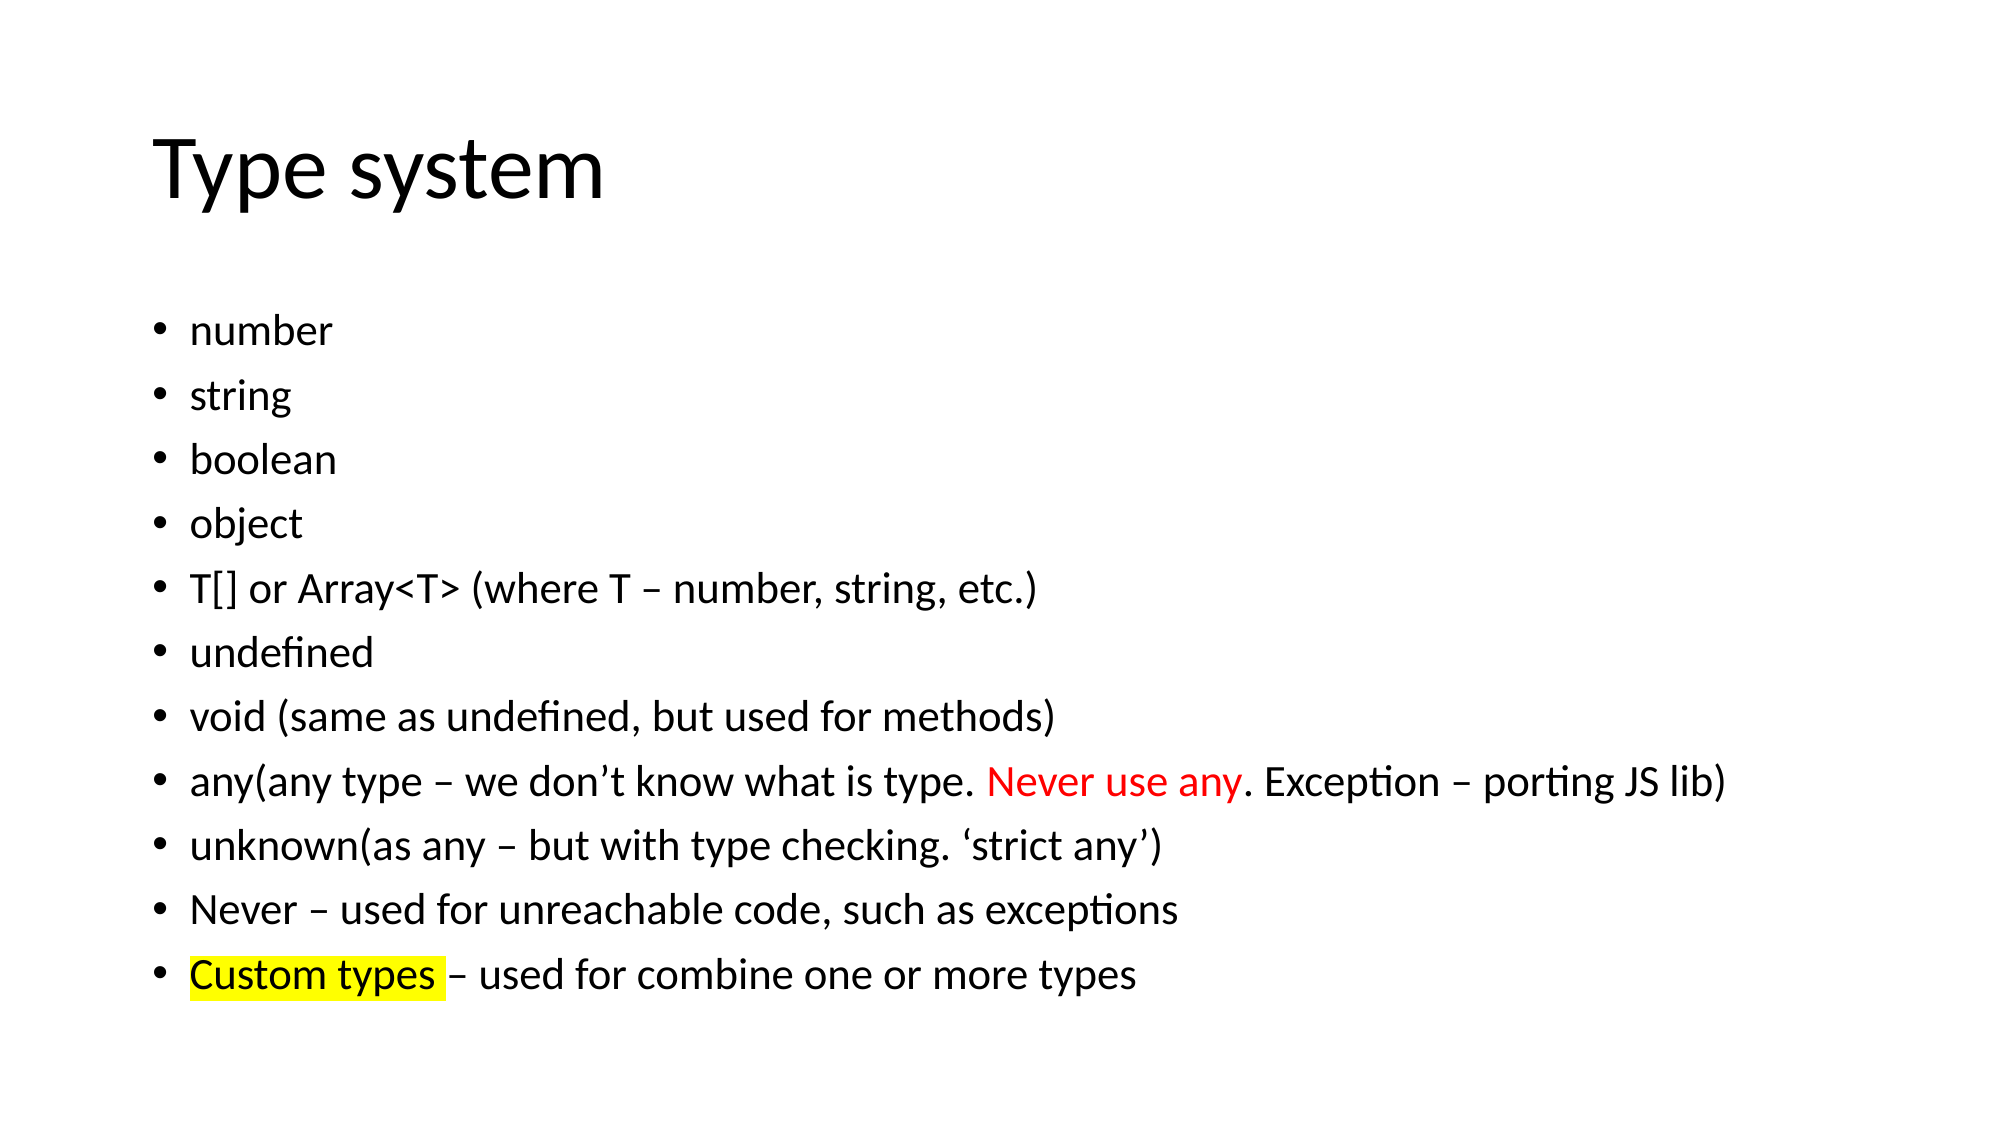

# Type system
number
string
boolean
object
T[] or Array<T> (where T – number, string, etc.)
undefined
void (same as undefined, but used for methods)
any(any type – we don’t know what is type. Never use any. Exception – porting JS lib)
unknown(as any – but with type checking. ‘strict any’)
Never – used for unreachable code, such as exceptions
Custom types – used for combine one or more types